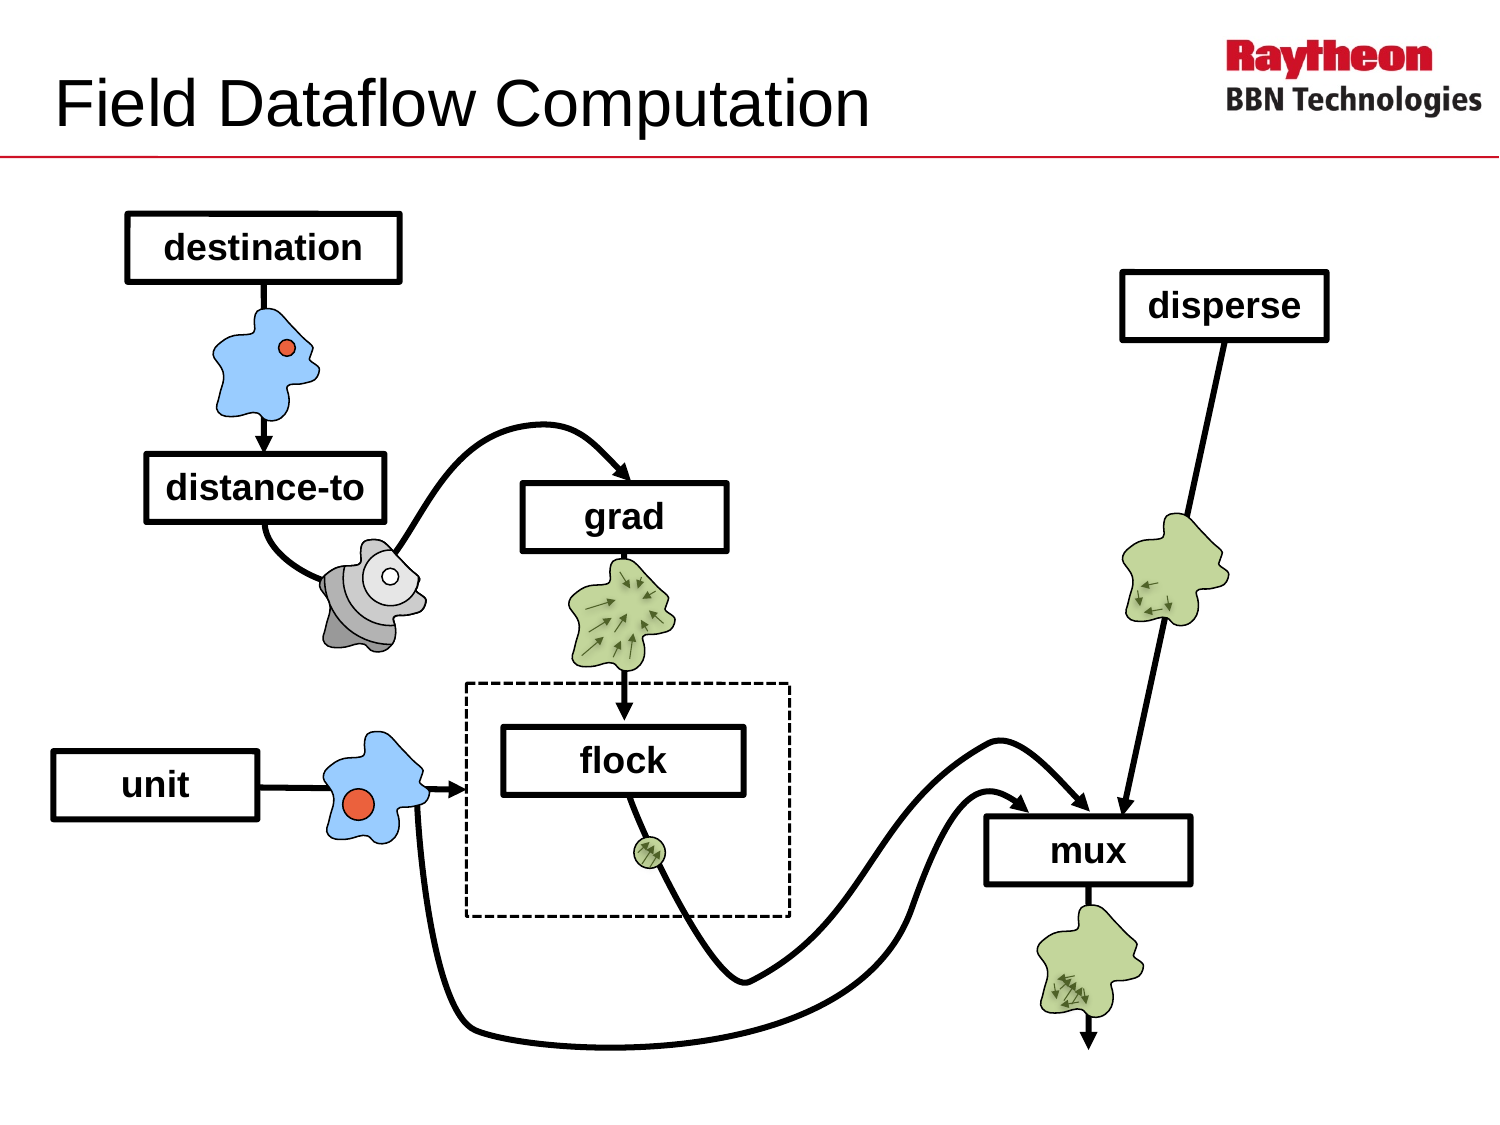

# Field Dataflow Computation
destination
disperse

distance-to
grad

flock

unit

mux